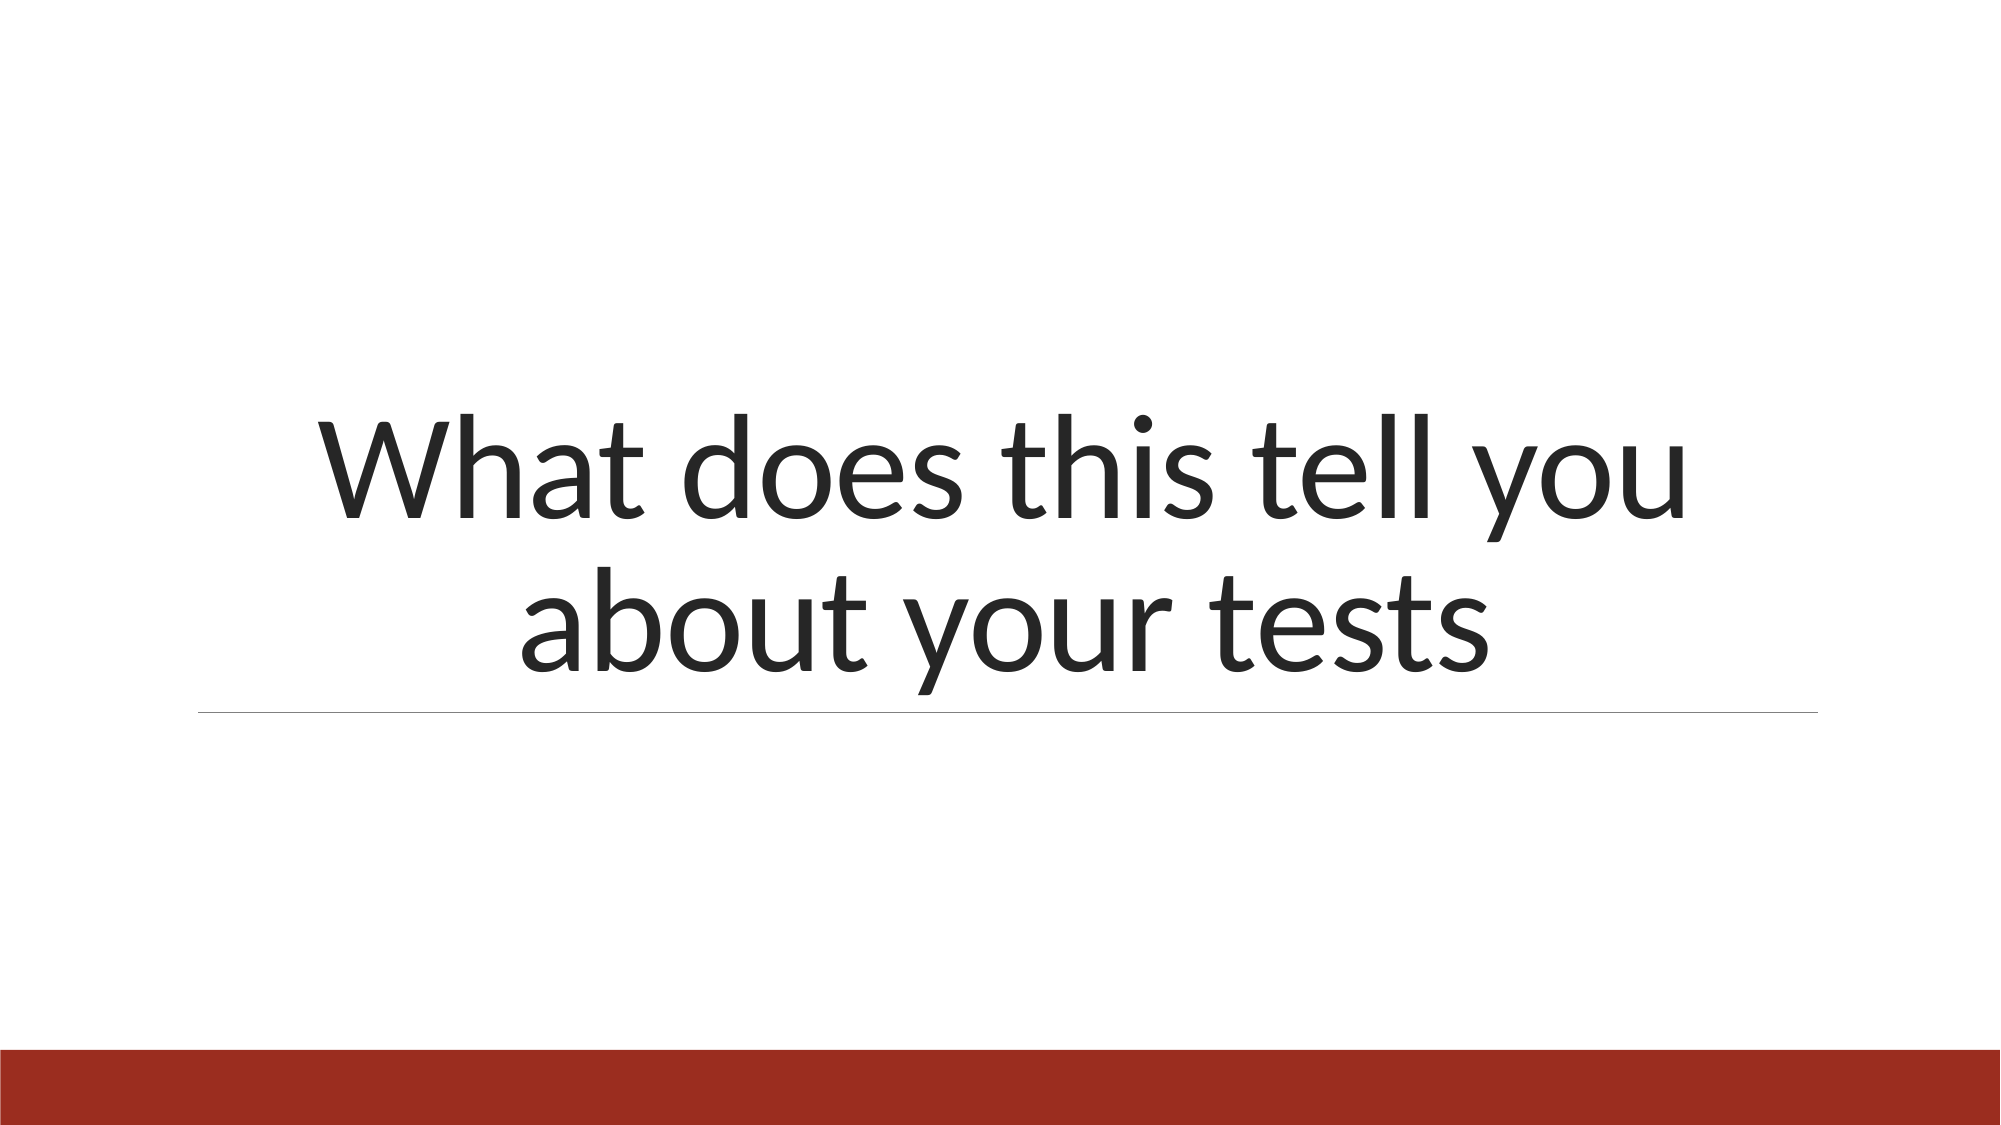

# What does this tell you about your tests